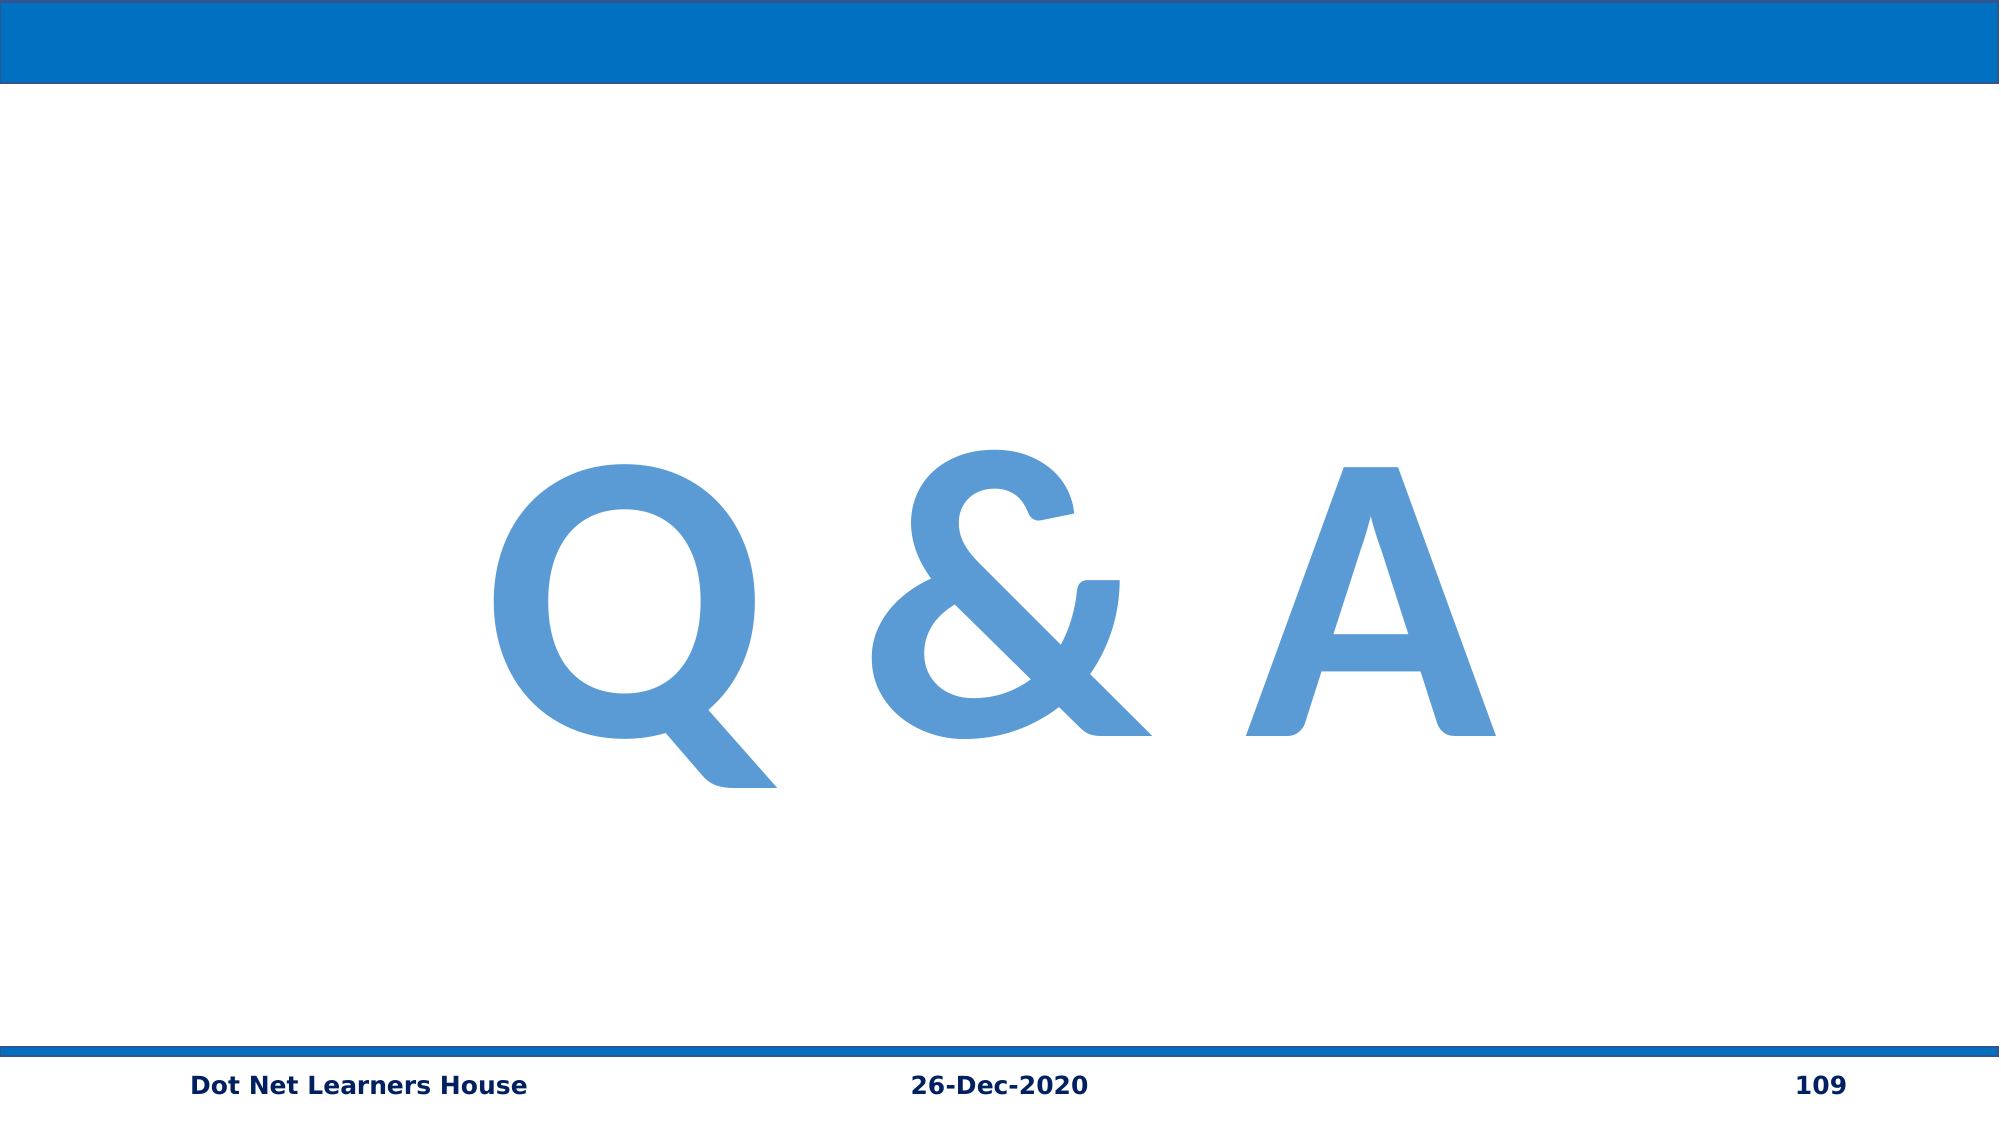

Q & A

26-Dec-2020
109
Dot Net Learners House